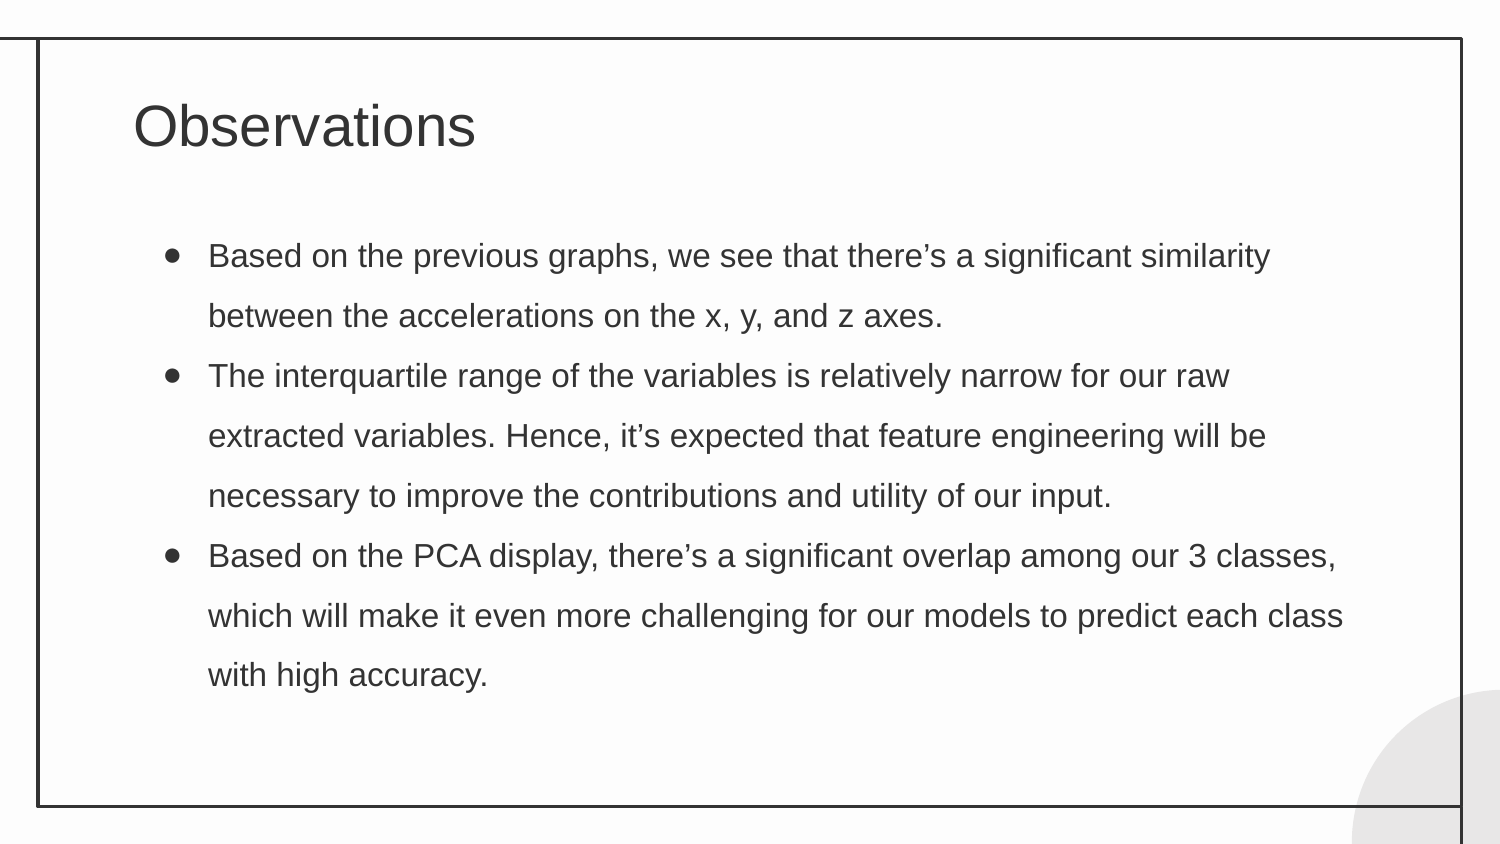

# Observations
Based on the previous graphs, we see that there’s a significant similarity between the accelerations on the x, y, and z axes.
The interquartile range of the variables is relatively narrow for our raw extracted variables. Hence, it’s expected that feature engineering will be necessary to improve the contributions and utility of our input.
Based on the PCA display, there’s a significant overlap among our 3 classes, which will make it even more challenging for our models to predict each class with high accuracy.